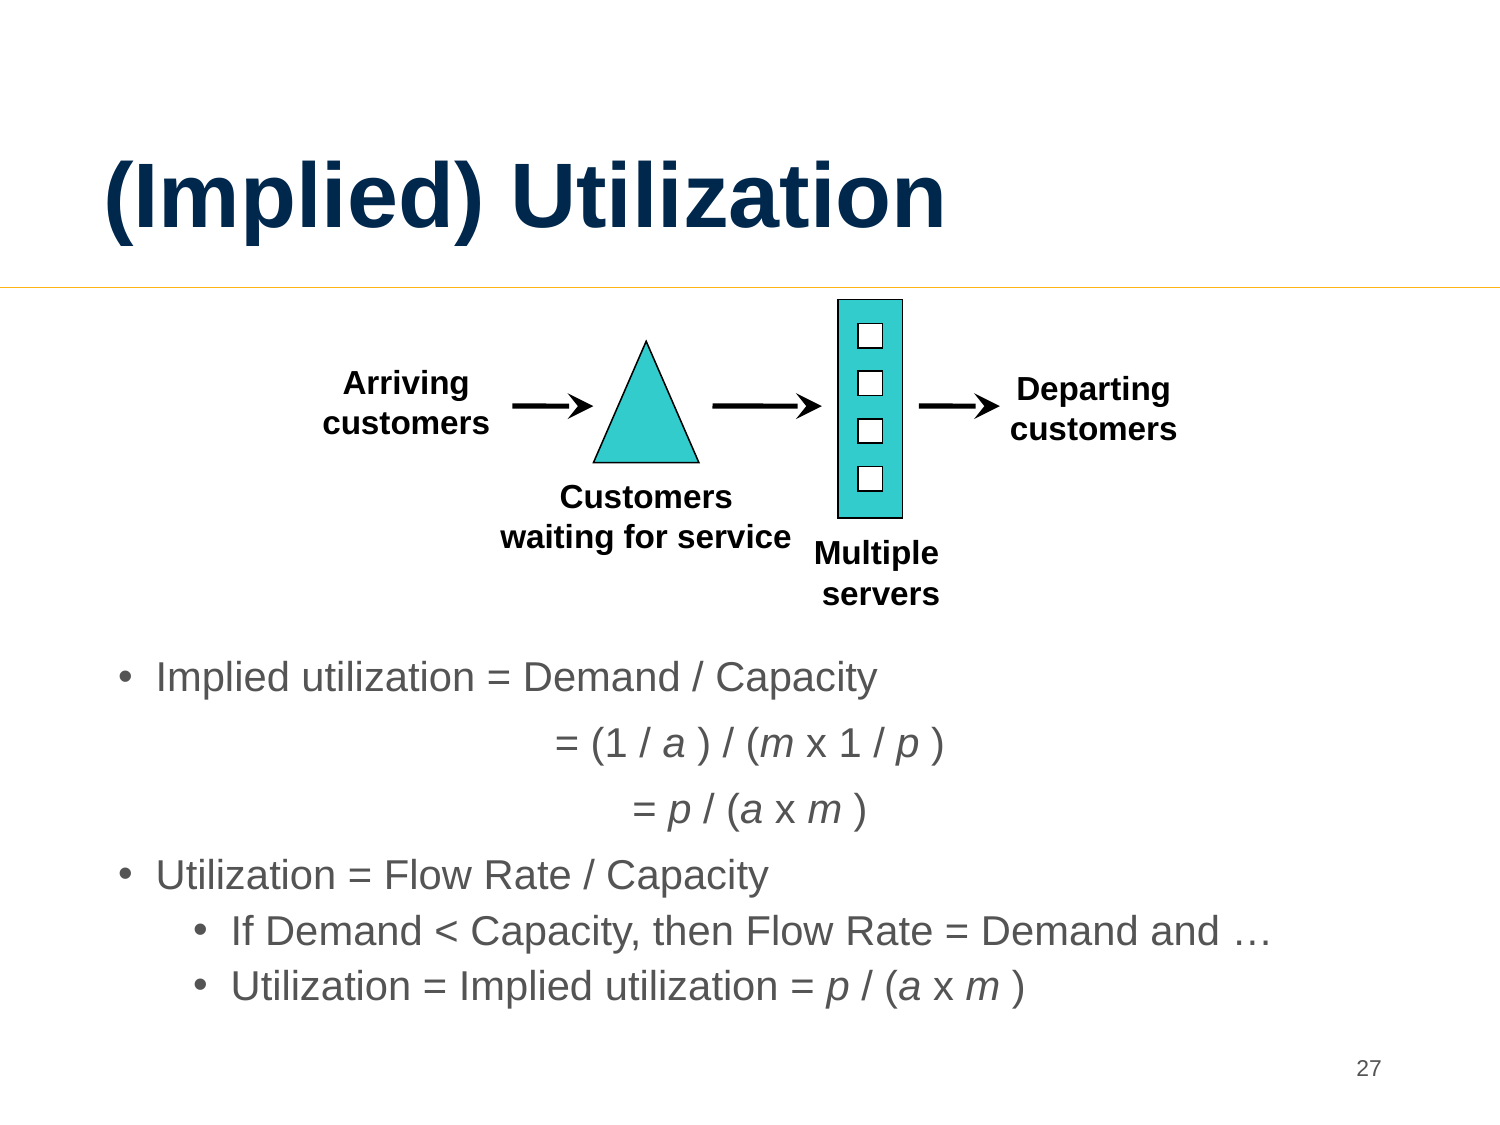

# (Implied) Utilization

Arriving customers
Departing customers

Customers waiting for service
Multiple
servers
Implied utilization = Demand / Capacity
= (1 / a ) / (m x 1 / p )
= p / (a x m )
Utilization = Flow Rate / Capacity
If Demand < Capacity, then Flow Rate = Demand and …
Utilization = Implied utilization = p / (a x m )

27